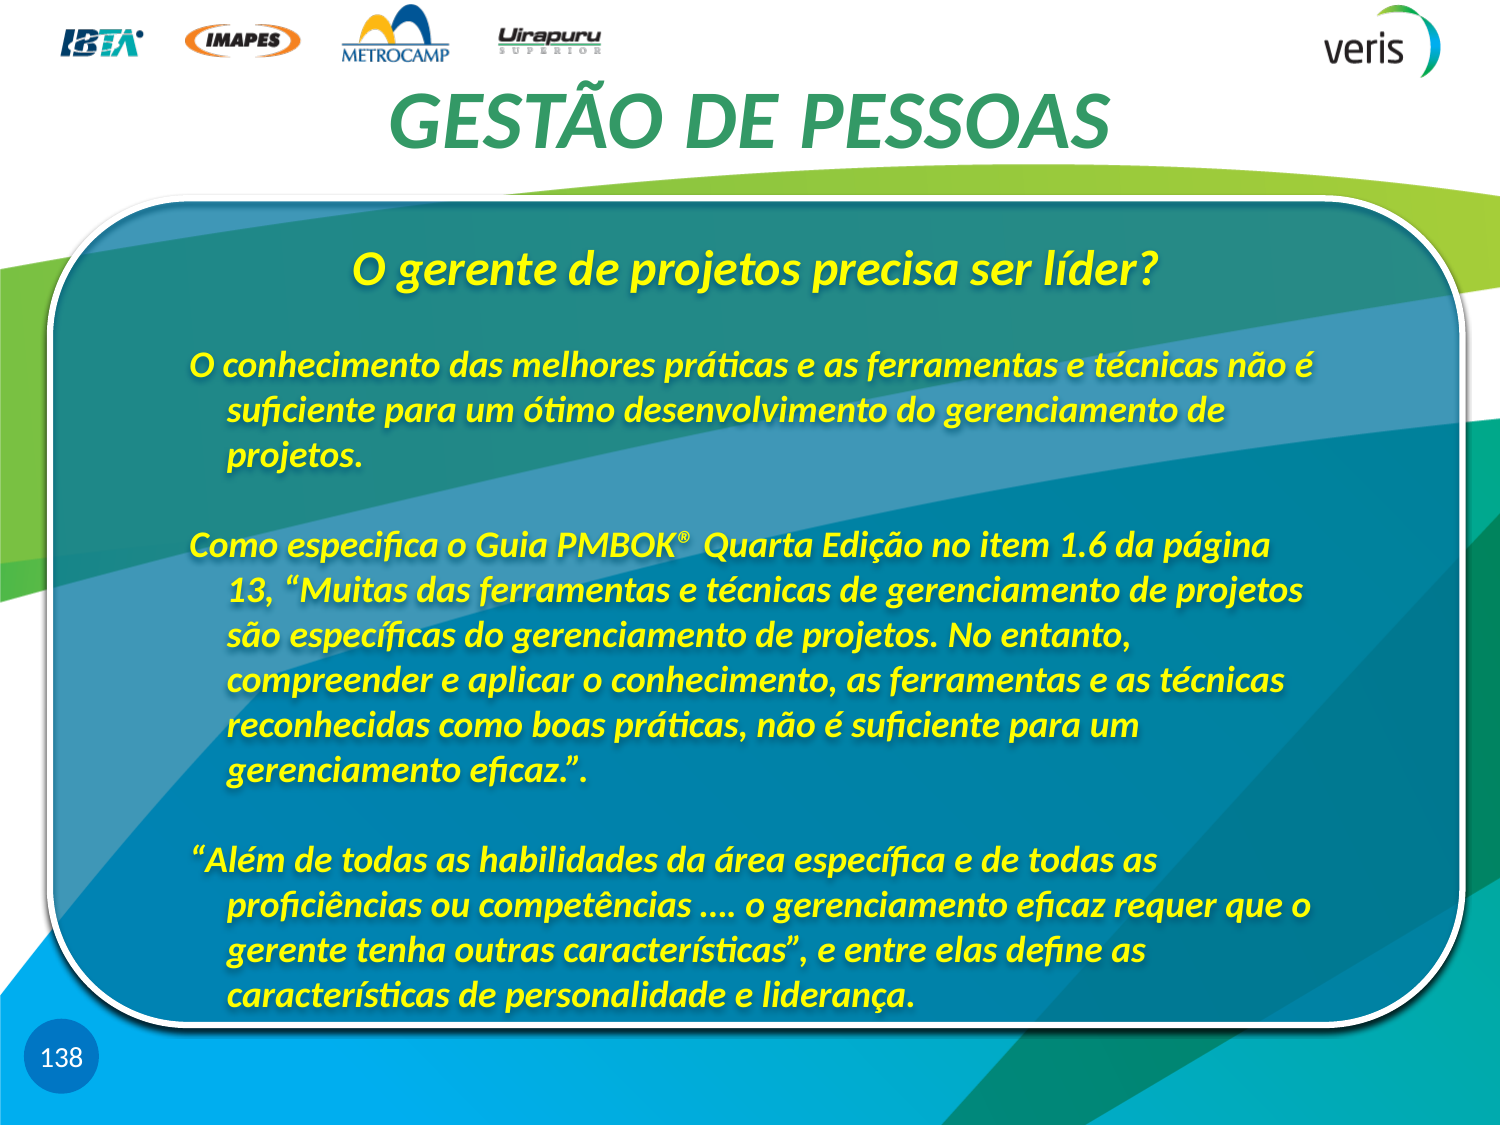

# GESTÃO DE PESSOAS
O gerente de projetos precisa ser líder?

O conhecimento das melhores práticas e as ferramentas e técnicas não é suficiente para um ótimo desenvolvimento do gerenciamento de projetos.

Como especifica o Guia PMBOK® Quarta Edição no item 1.6 da página 13, “Muitas das ferramentas e técnicas de gerenciamento de projetos são específicas do gerenciamento de projetos. No entanto, compreender e aplicar o conhecimento, as ferramentas e as técnicas reconhecidas como boas práticas, não é suficiente para um gerenciamento eficaz.”.

“Além de todas as habilidades da área específica e de todas as proficiências ou competências …. o gerenciamento eficaz requer que o gerente tenha outras características”, e entre elas define as características de personalidade e liderança.
138